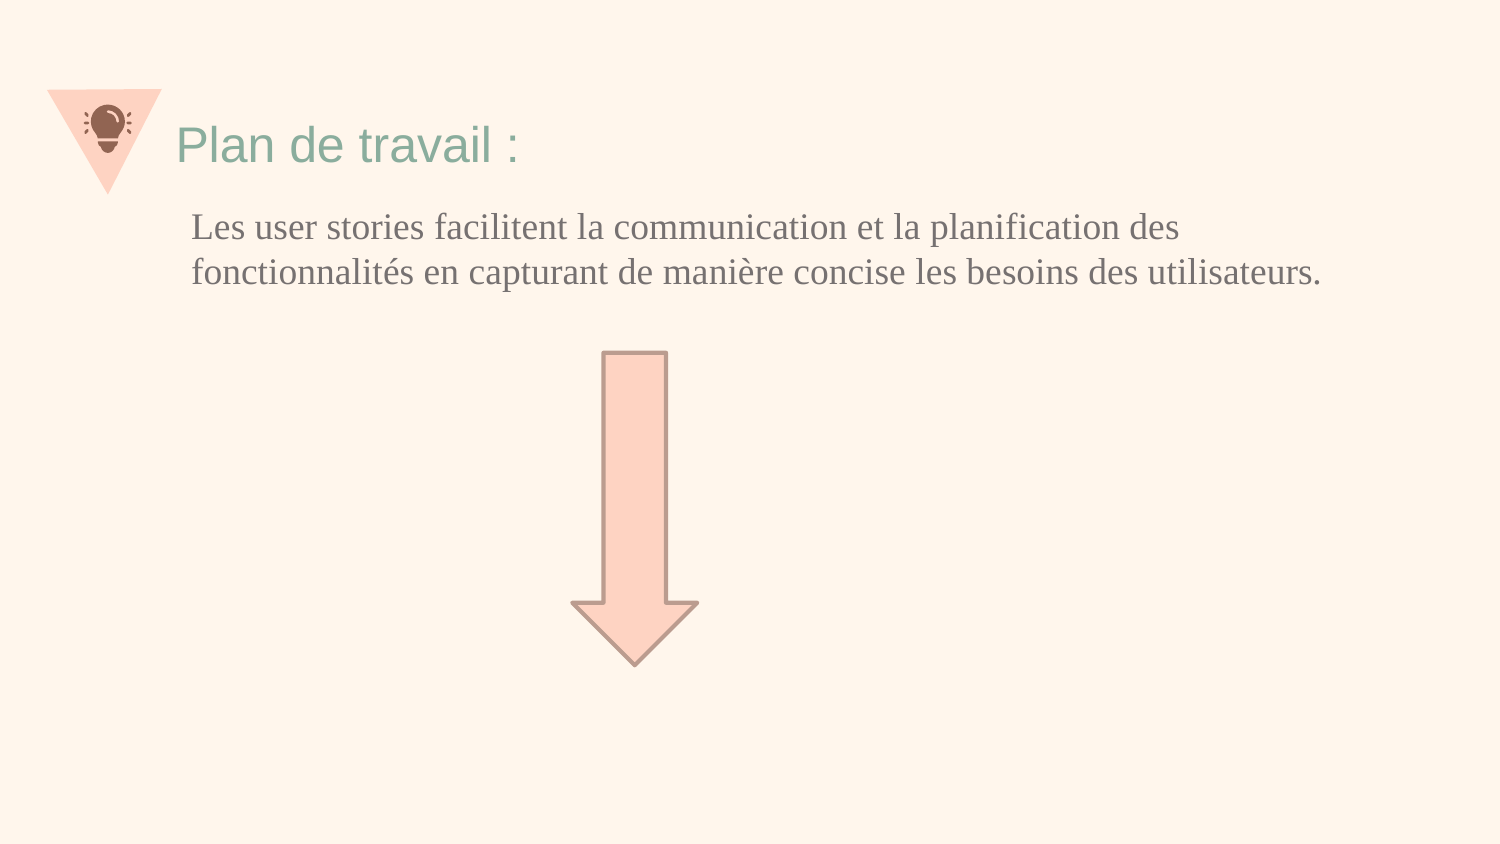

Plan de travail :

Les user stories facilitent la communication et la planification des fonctionnalités en capturant de manière concise les besoins des utilisateurs.